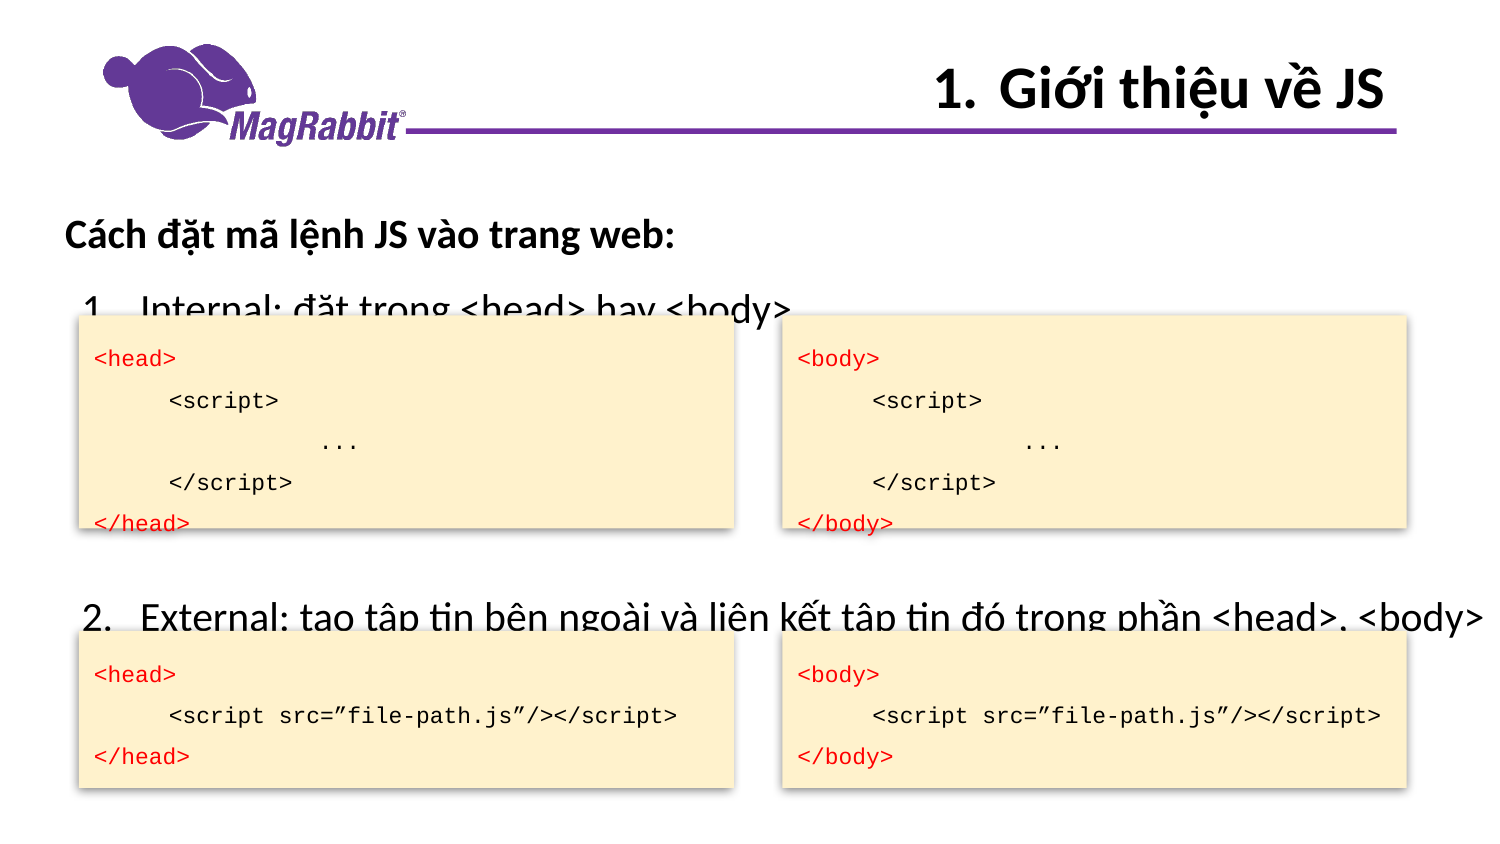

# Giới thiệu về JS
Cách đặt mã lệnh JS vào trang web:
Internal: đặt trong <head> hay <body>

External: tạo tập tin bên ngoài và liên kết tập tin đó trong phần <head>, <body>

<head>
<script>
	...
</script>
</head>
<body>
<script>
	...
</script>
</body>
<head>
<script src=”file-path.js”/></script>
</head>

<body>
<script src=”file-path.js”/></script>
</body>